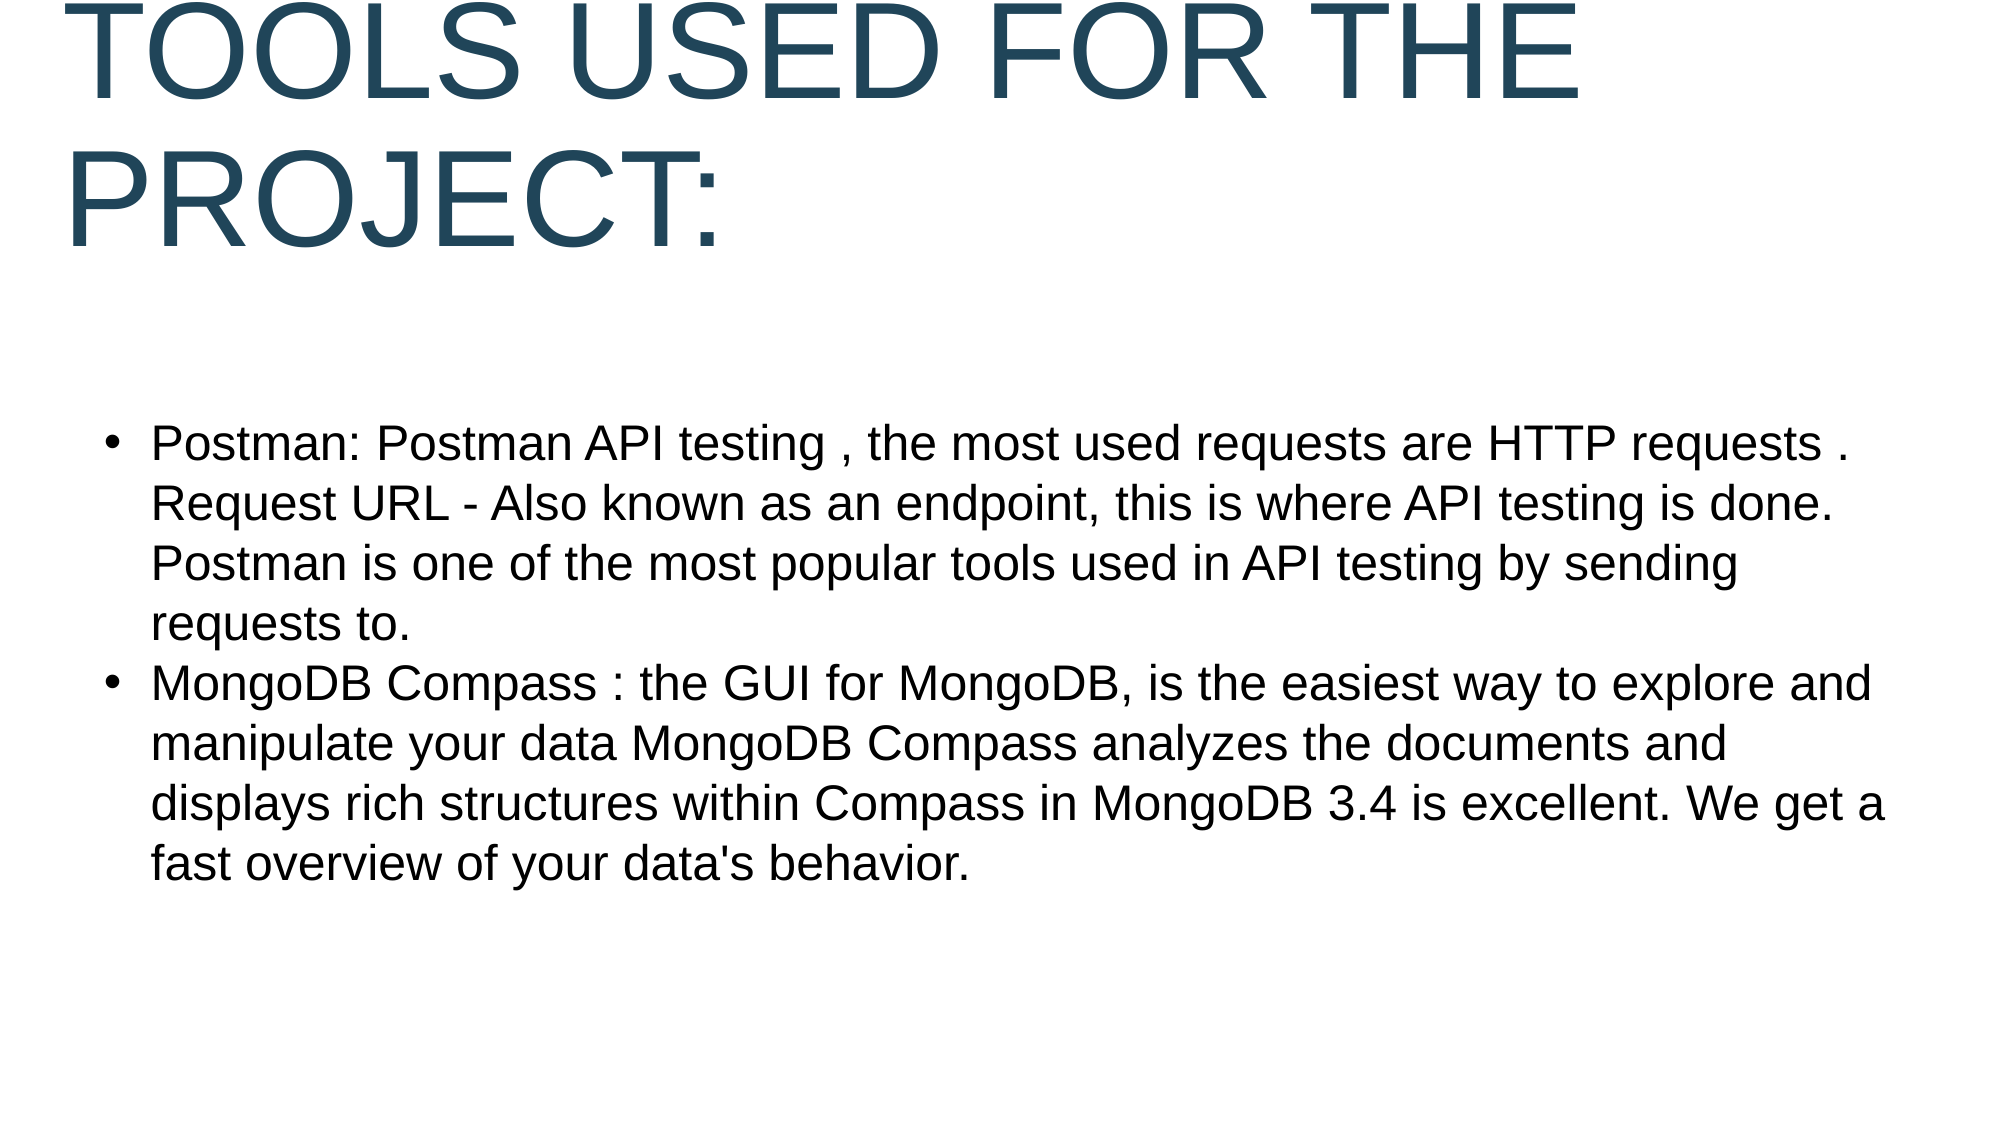

# TOOLS USED FOR THE PROJECT:
Postman: Postman API testing , the most used requests are HTTP requests . Request URL - Also known as an endpoint, this is where API testing is done. Postman is one of the most popular tools used in API testing by sending requests to.
MongoDB Compass : the GUI for MongoDB, is the easiest way to explore and manipulate your data MongoDB Compass analyzes the documents and displays rich structures within Compass in MongoDB 3.4 is excellent. We get a fast overview of your data's behavior.